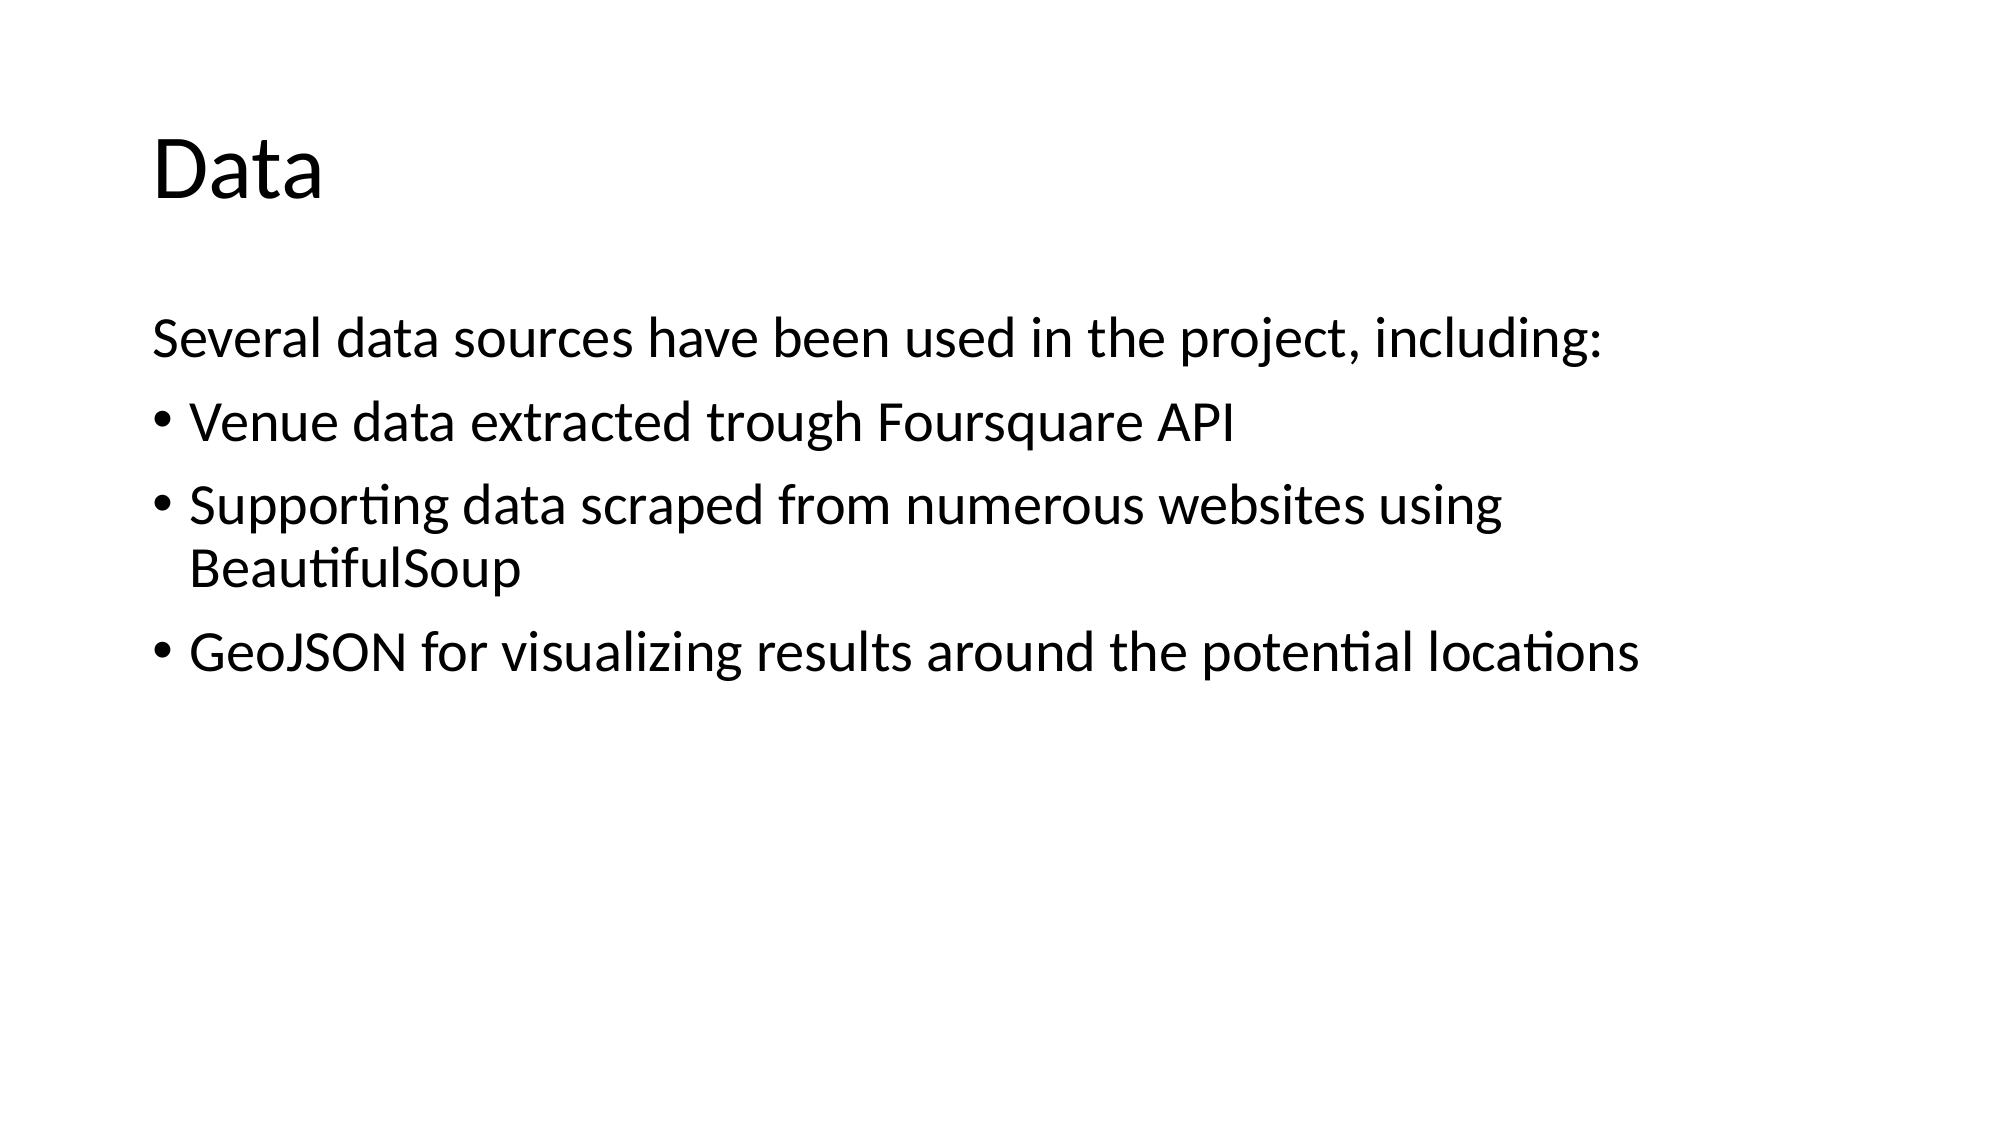

# Data
Several data sources have been used in the project, including:
Venue data extracted trough Foursquare API
Supporting data scraped from numerous websites using BeautifulSoup
GeoJSON for visualizing results around the potential locations